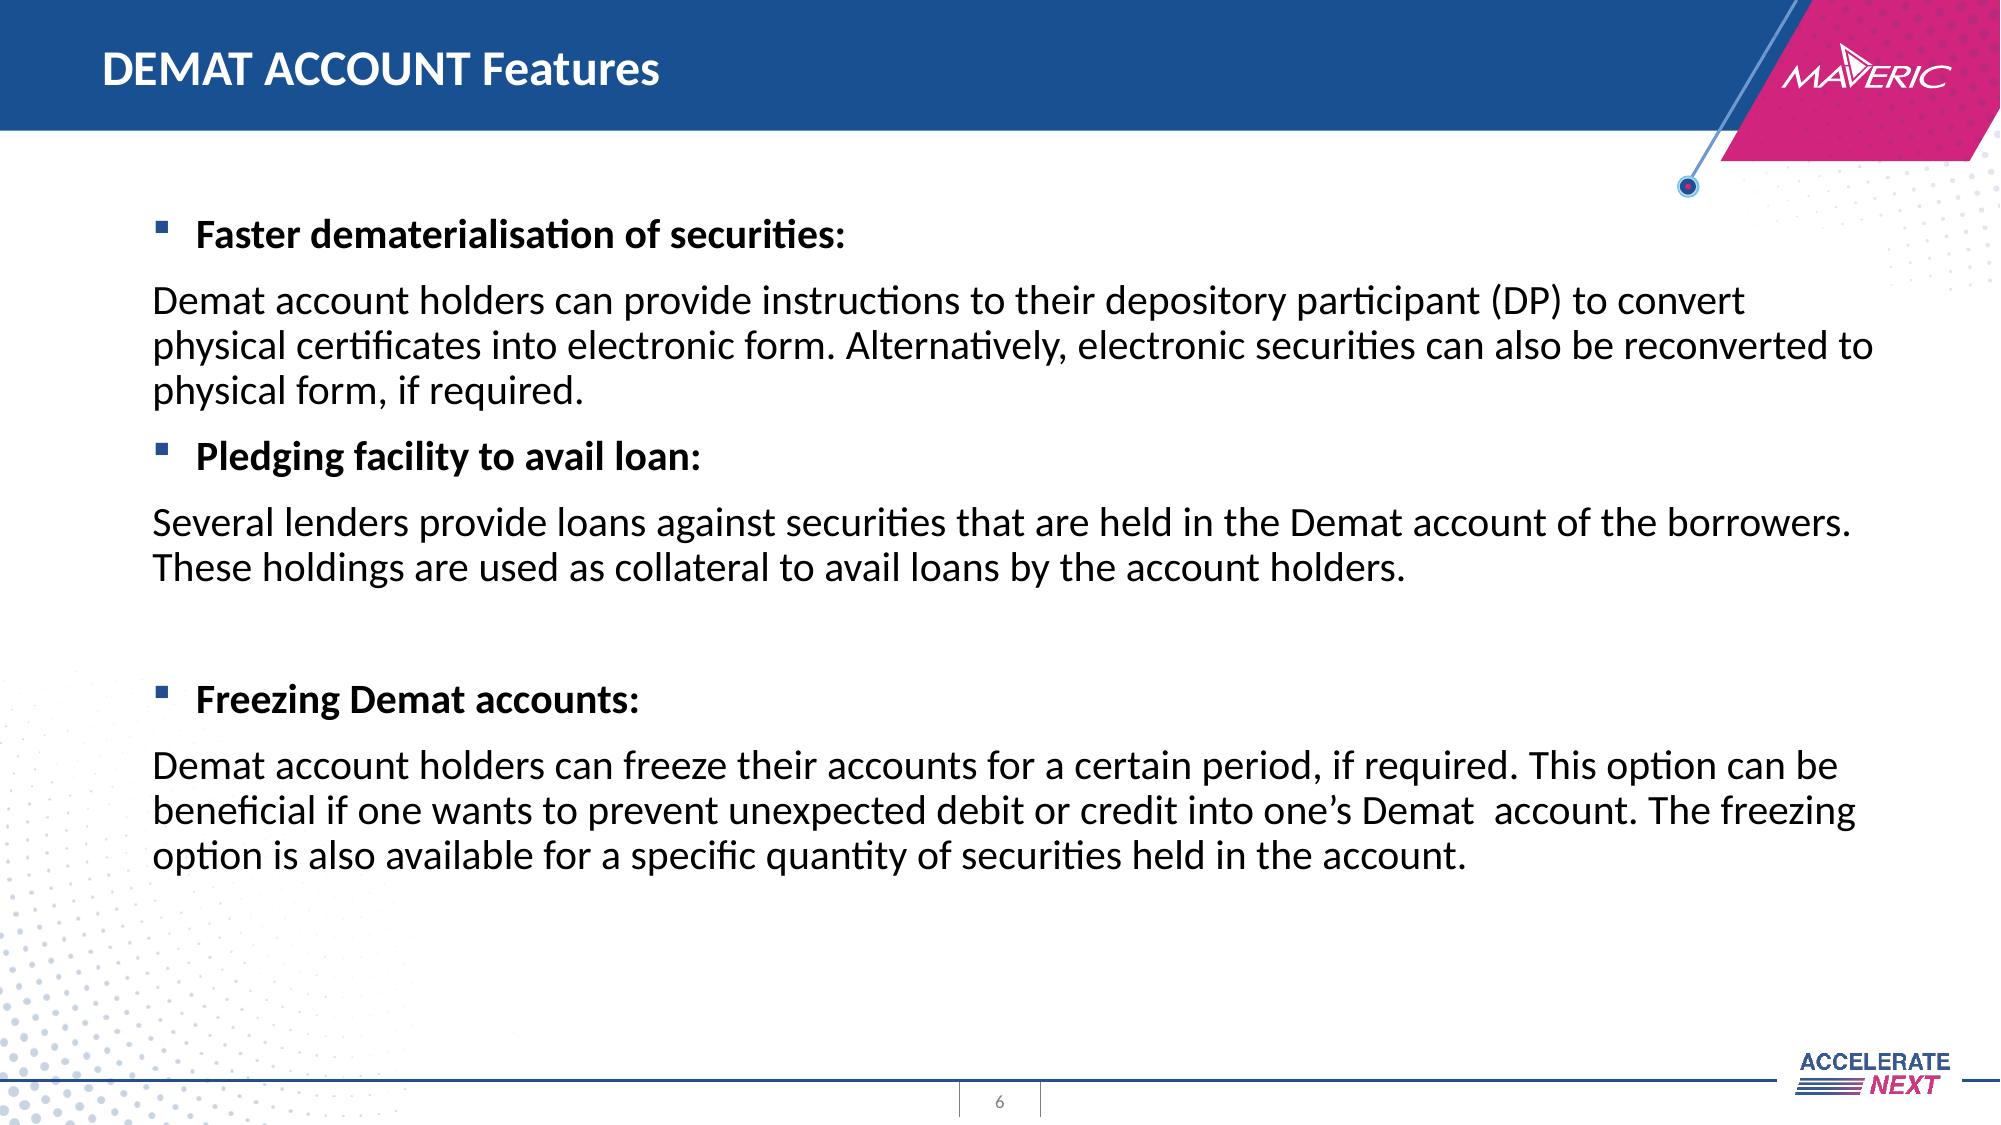

# DEMAT ACCOUNT Features
Faster dematerialisation of securities:
Demat account holders can provide instructions to their depository participant (DP) to convert physical certificates into electronic form. Alternatively, electronic securities can also be reconverted to physical form, if required.
Pledging facility to avail loan:
Several lenders provide loans against securities that are held in the Demat account of the borrowers. These holdings are used as collateral to avail loans by the account holders.

Freezing Demat accounts:
Demat account holders can freeze their accounts for a certain period, if required. This option can be beneficial if one wants to prevent unexpected debit or credit into one’s Demat  account. The freezing option is also available for a specific quantity of securities held in the account.

6